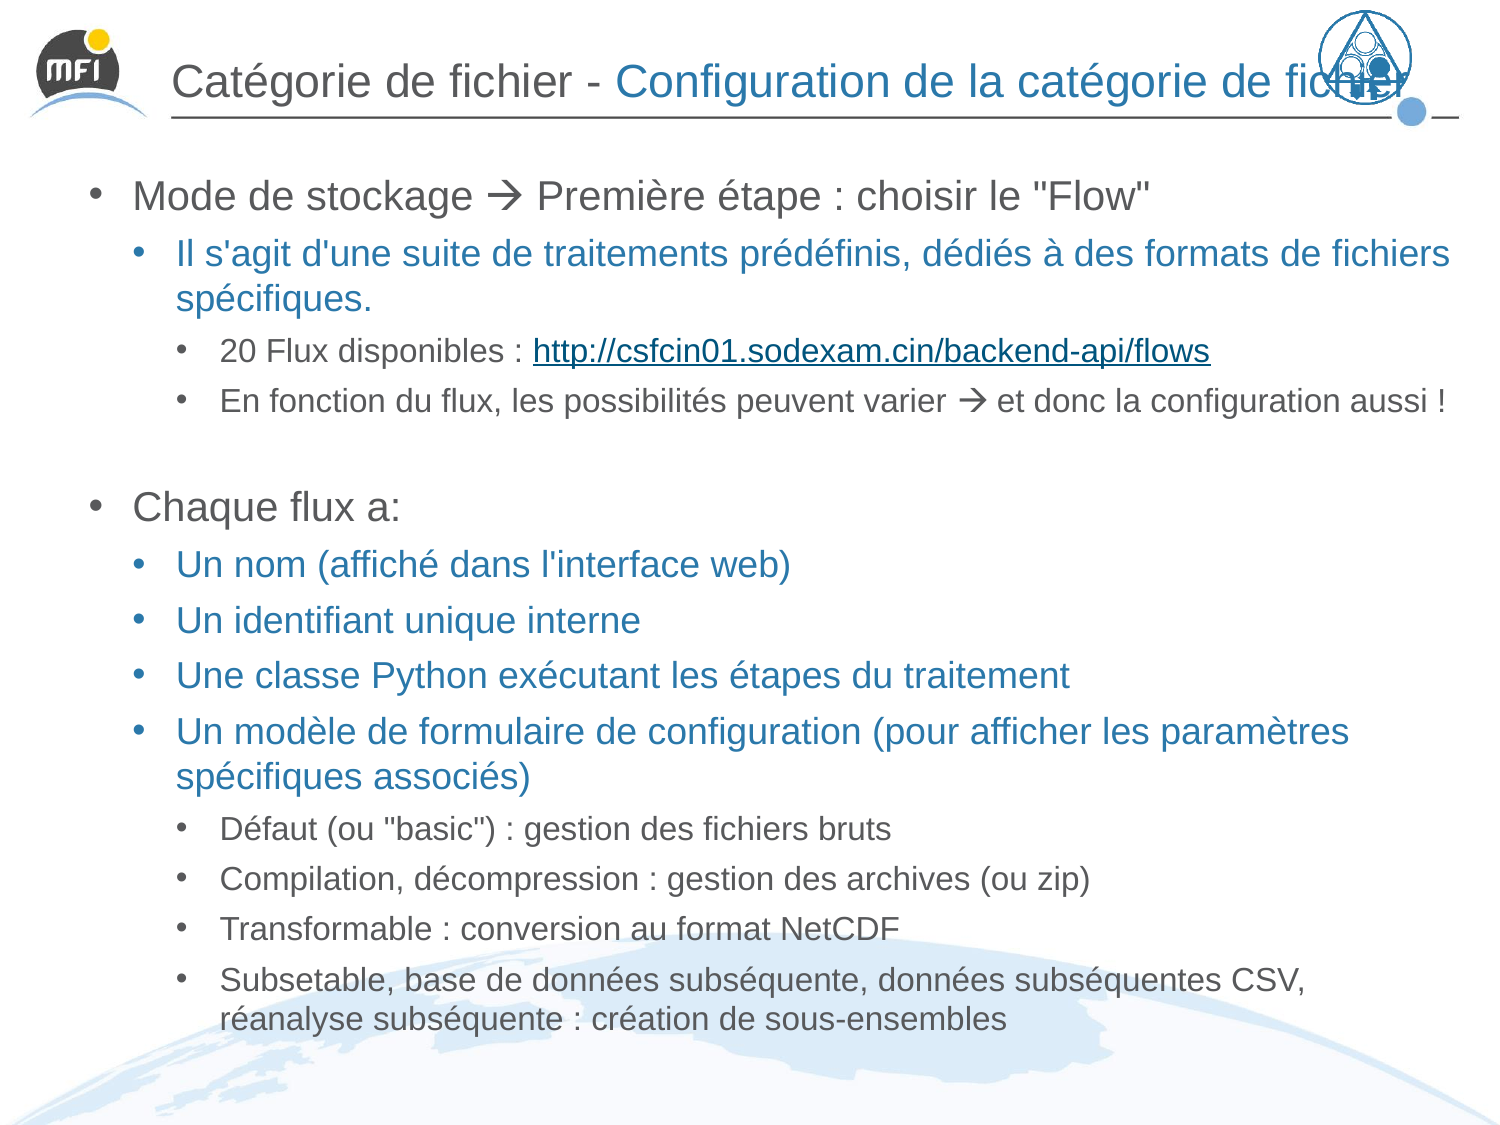

# Catégorie de fichier - Configuration de la catégorie de fichier
Mode de stockage 🡪 Première étape : choisir le "Flow"
Il s'agit d'une suite de traitements prédéfinis, dédiés à des formats de fichiers spécifiques.
20 Flux disponibles : http://csfcin01.sodexam.cin/backend-api/flows
En fonction du flux, les possibilités peuvent varier 🡪 et donc la configuration aussi !

Chaque flux a:
Un nom (affiché dans l'interface web)
Un identifiant unique interne
Une classe Python exécutant les étapes du traitement
Un modèle de formulaire de configuration (pour afficher les paramètres spécifiques associés)
Défaut (ou "basic") : gestion des fichiers bruts
Compilation, décompression : gestion des archives (ou zip)
Transformable : conversion au format NetCDF
Subsetable, base de données subséquente, données subséquentes CSV, réanalyse subséquente : création de sous-ensembles